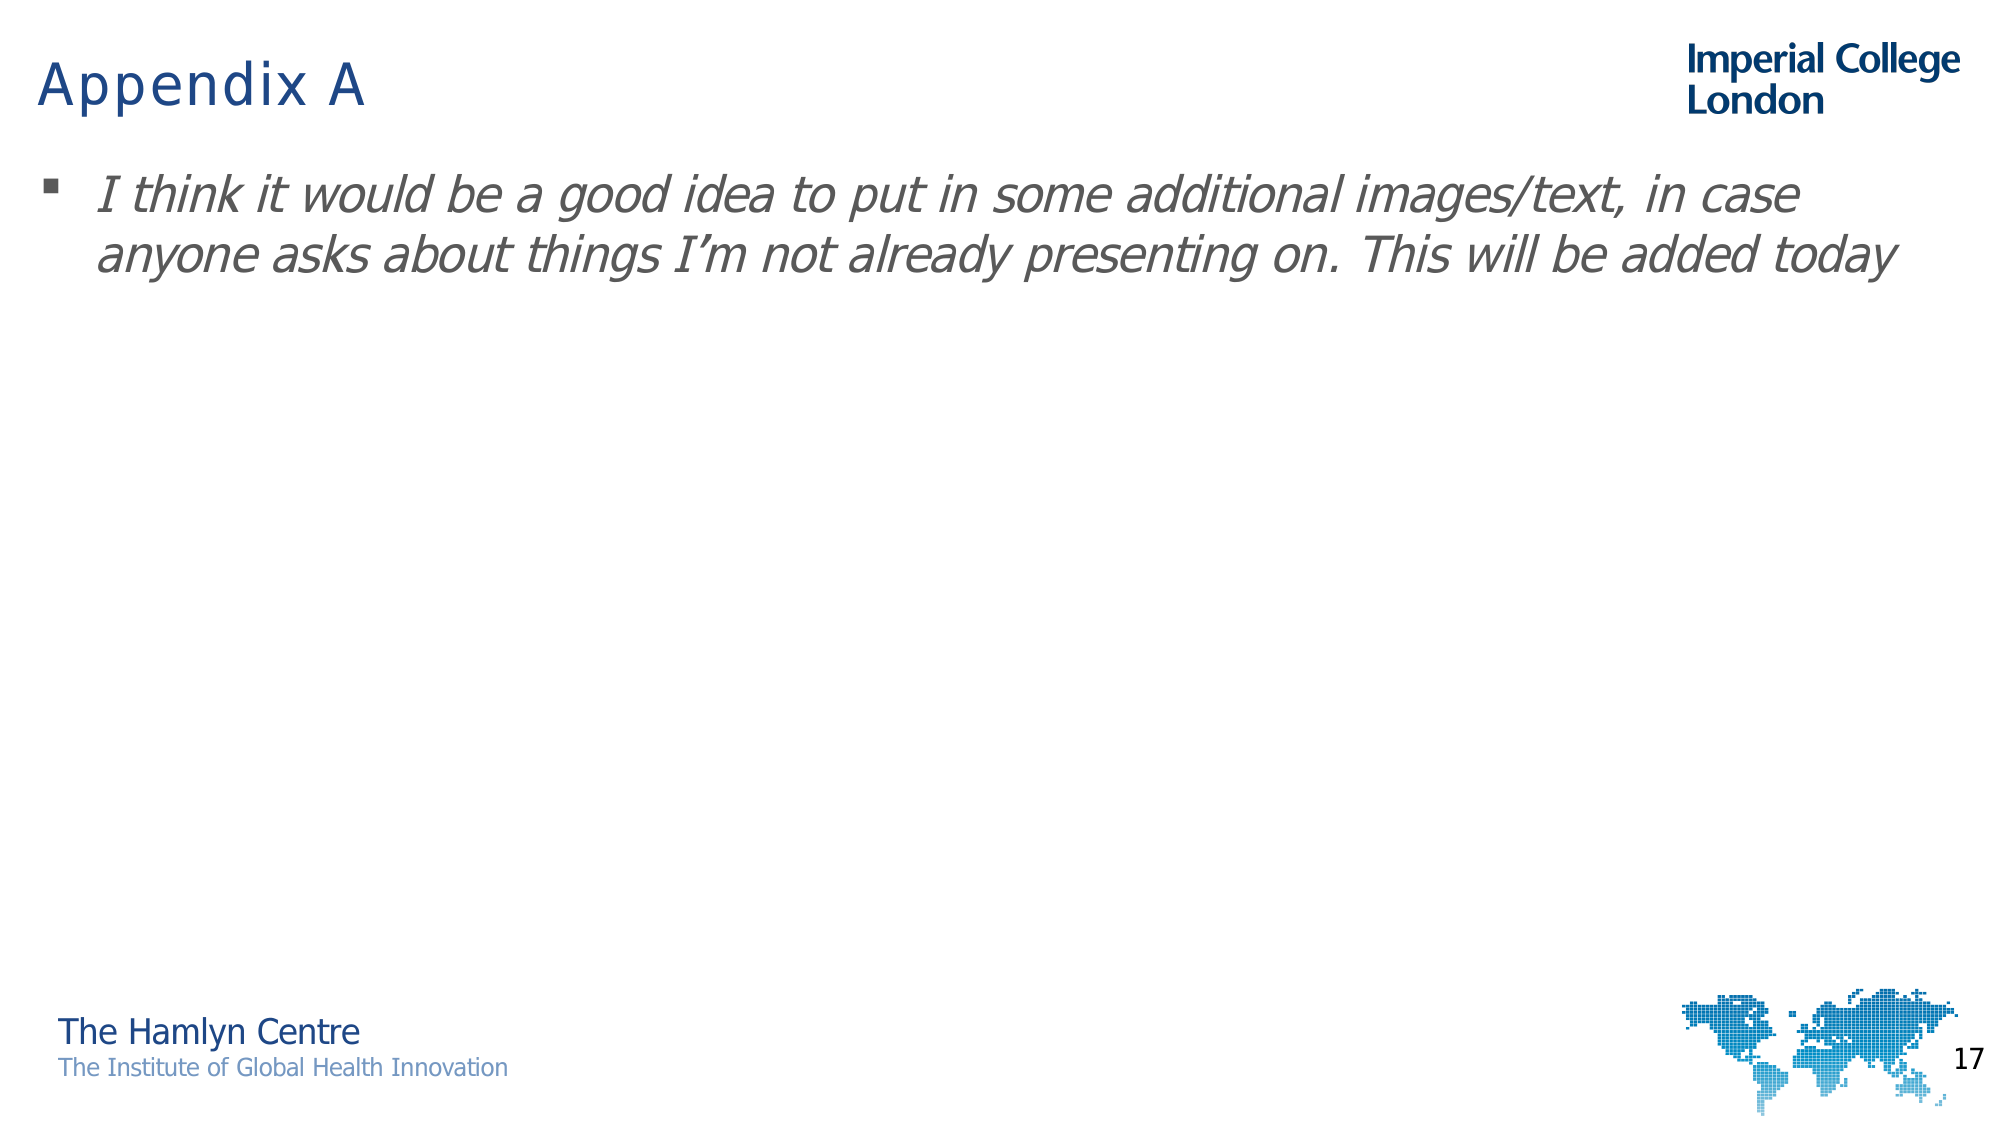

# Appendix A
I think it would be a good idea to put in some additional images/text, in case anyone asks about things I’m not already presenting on. This will be added today
17